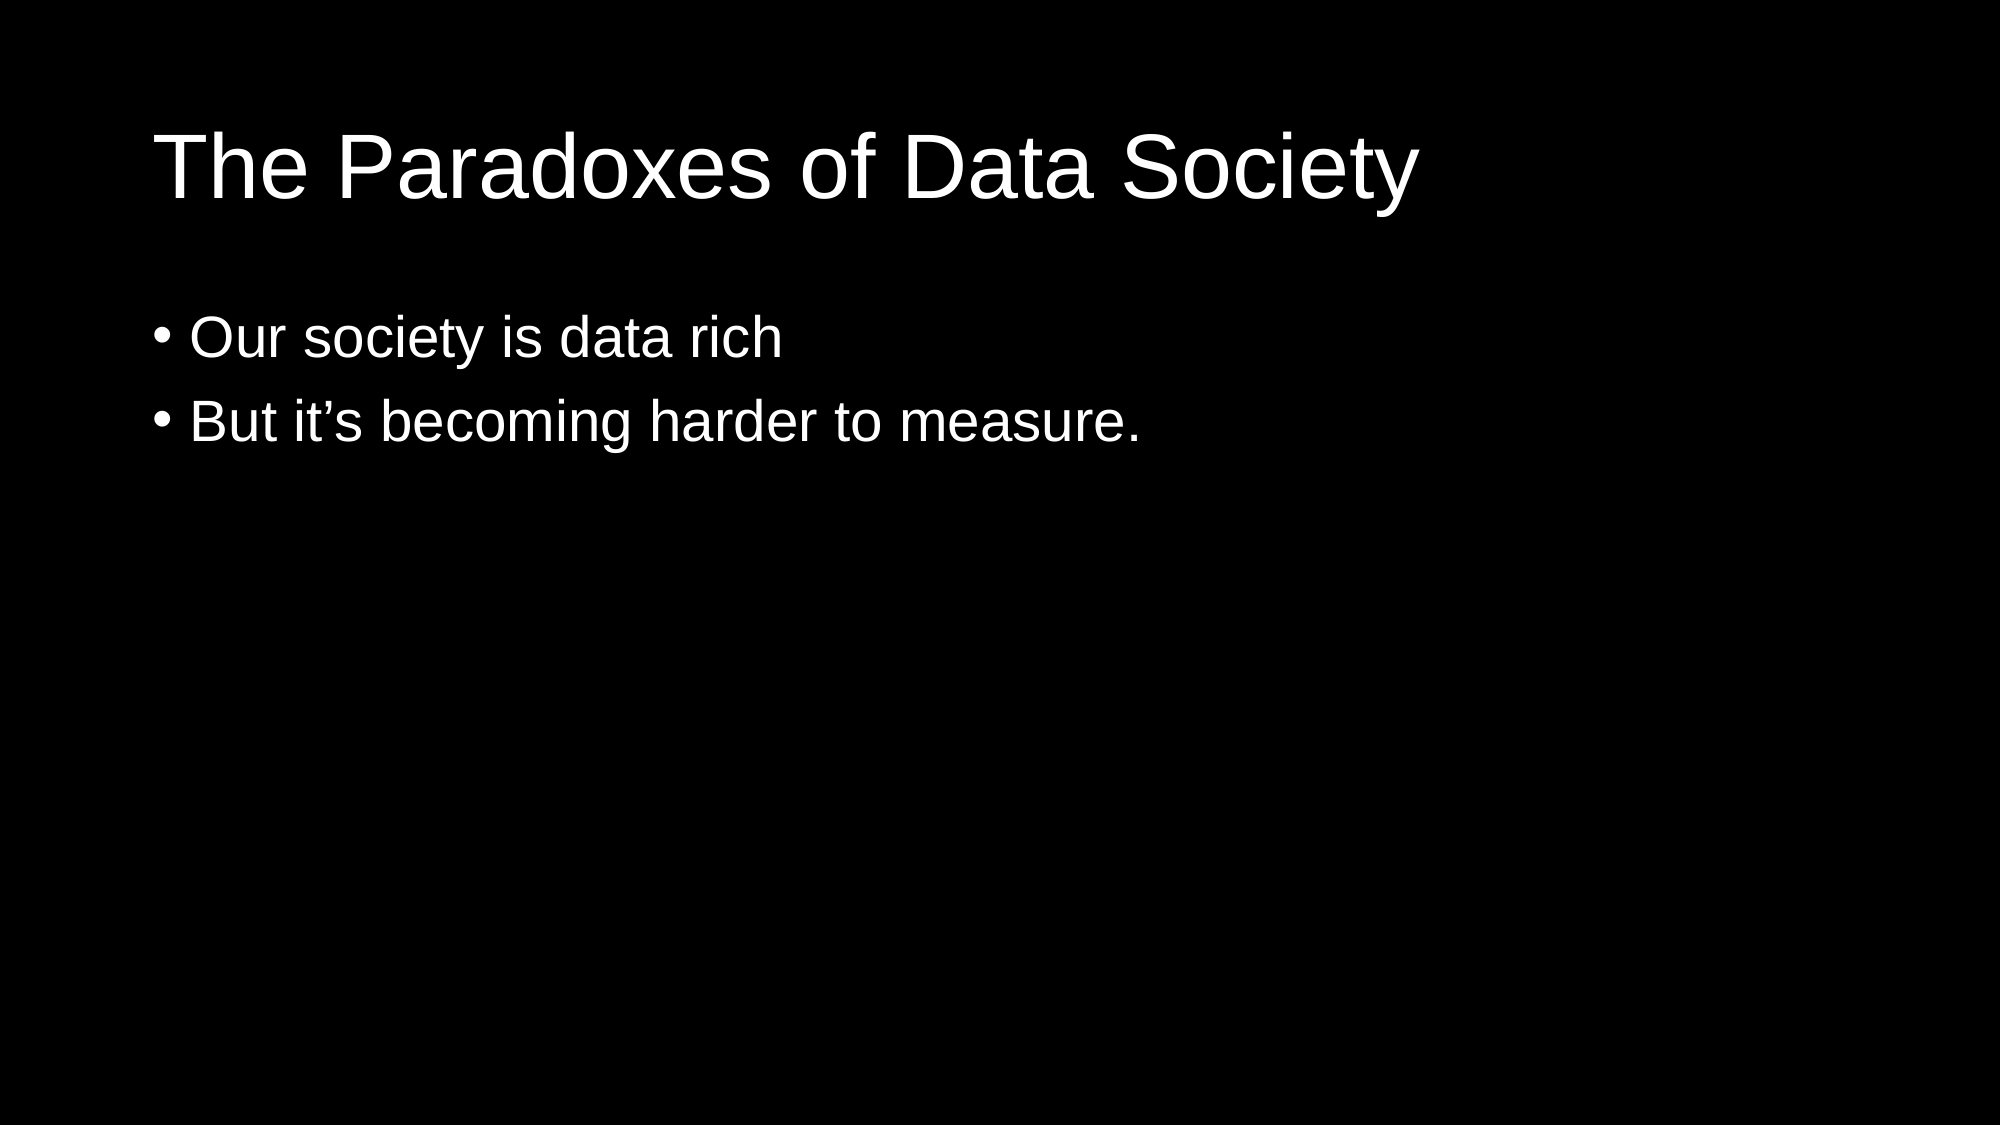

# The Paradoxes of Data Society
Our society is data rich
But it’s becoming harder to measure.